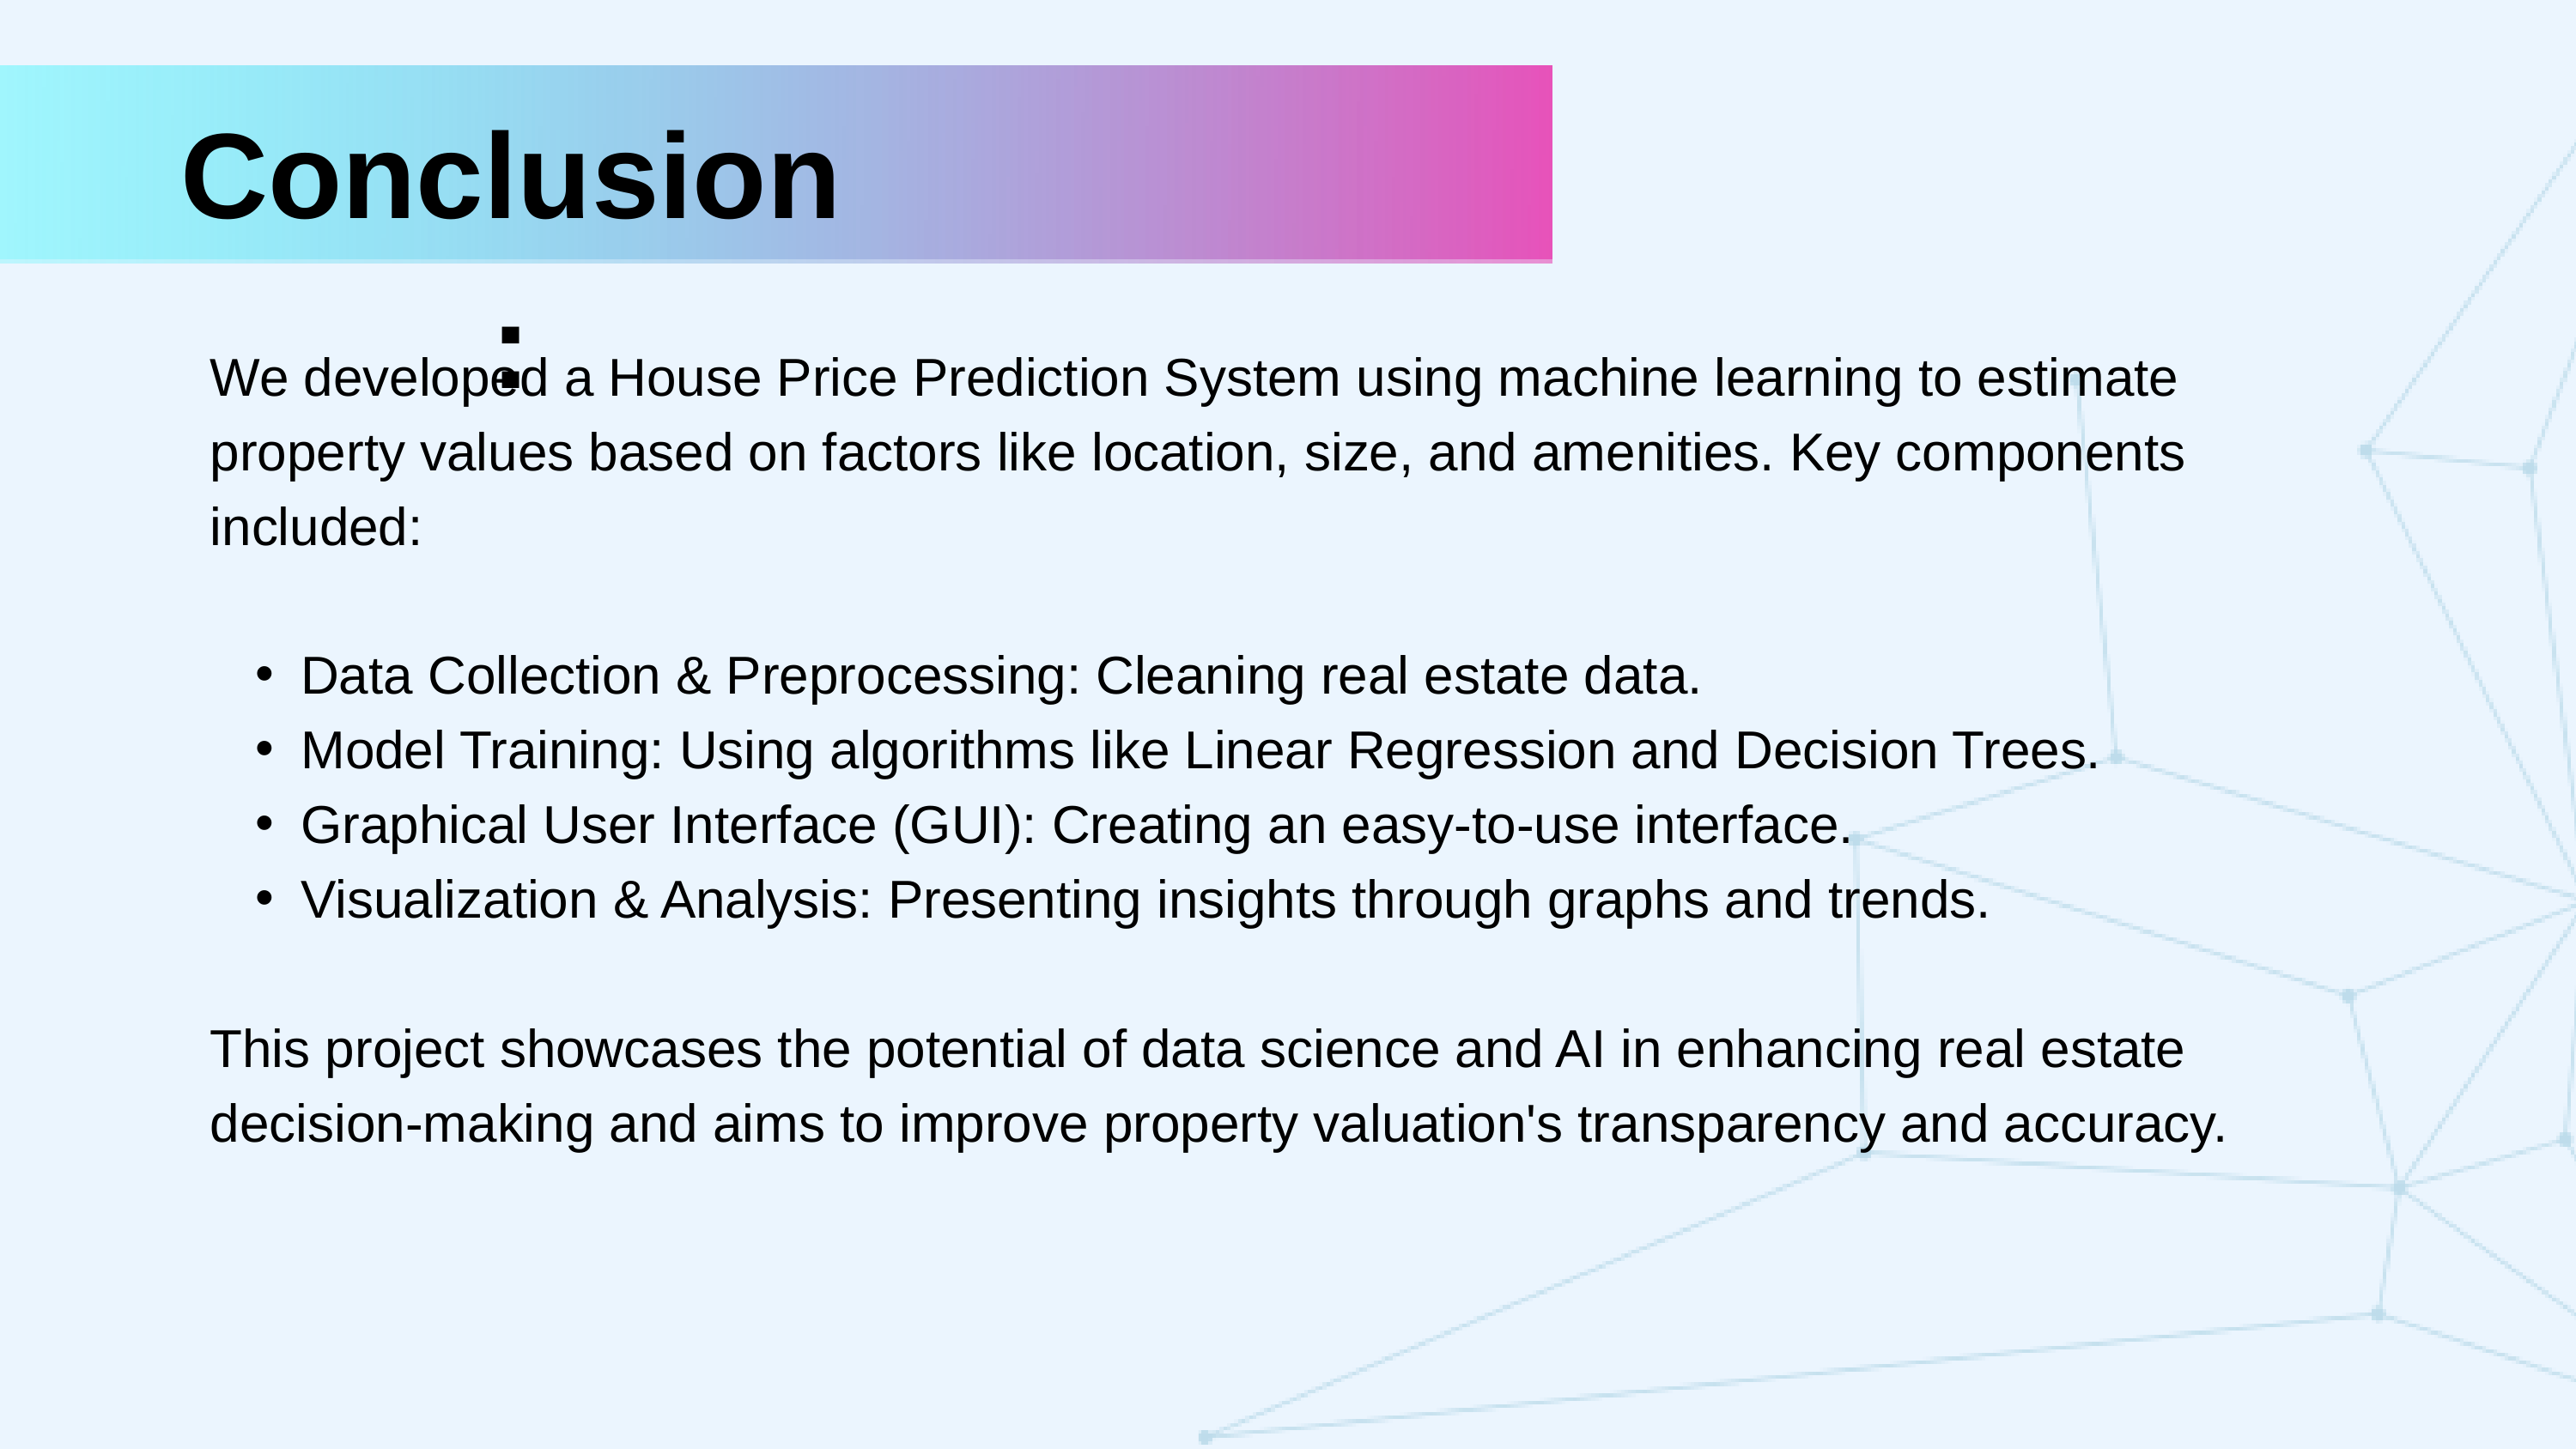

Conclusion :
We developed a House Price Prediction System using machine learning to estimate property values based on factors like location, size, and amenities. Key components included:

Data Collection & Preprocessing: Cleaning real estate data.
Model Training: Using algorithms like Linear Regression and Decision Trees.
Graphical User Interface (GUI): Creating an easy-to-use interface.
Visualization & Analysis: Presenting insights through graphs and trends.

This project showcases the potential of data science and AI in enhancing real estate decision-making and aims to improve property valuation's transparency and accuracy.